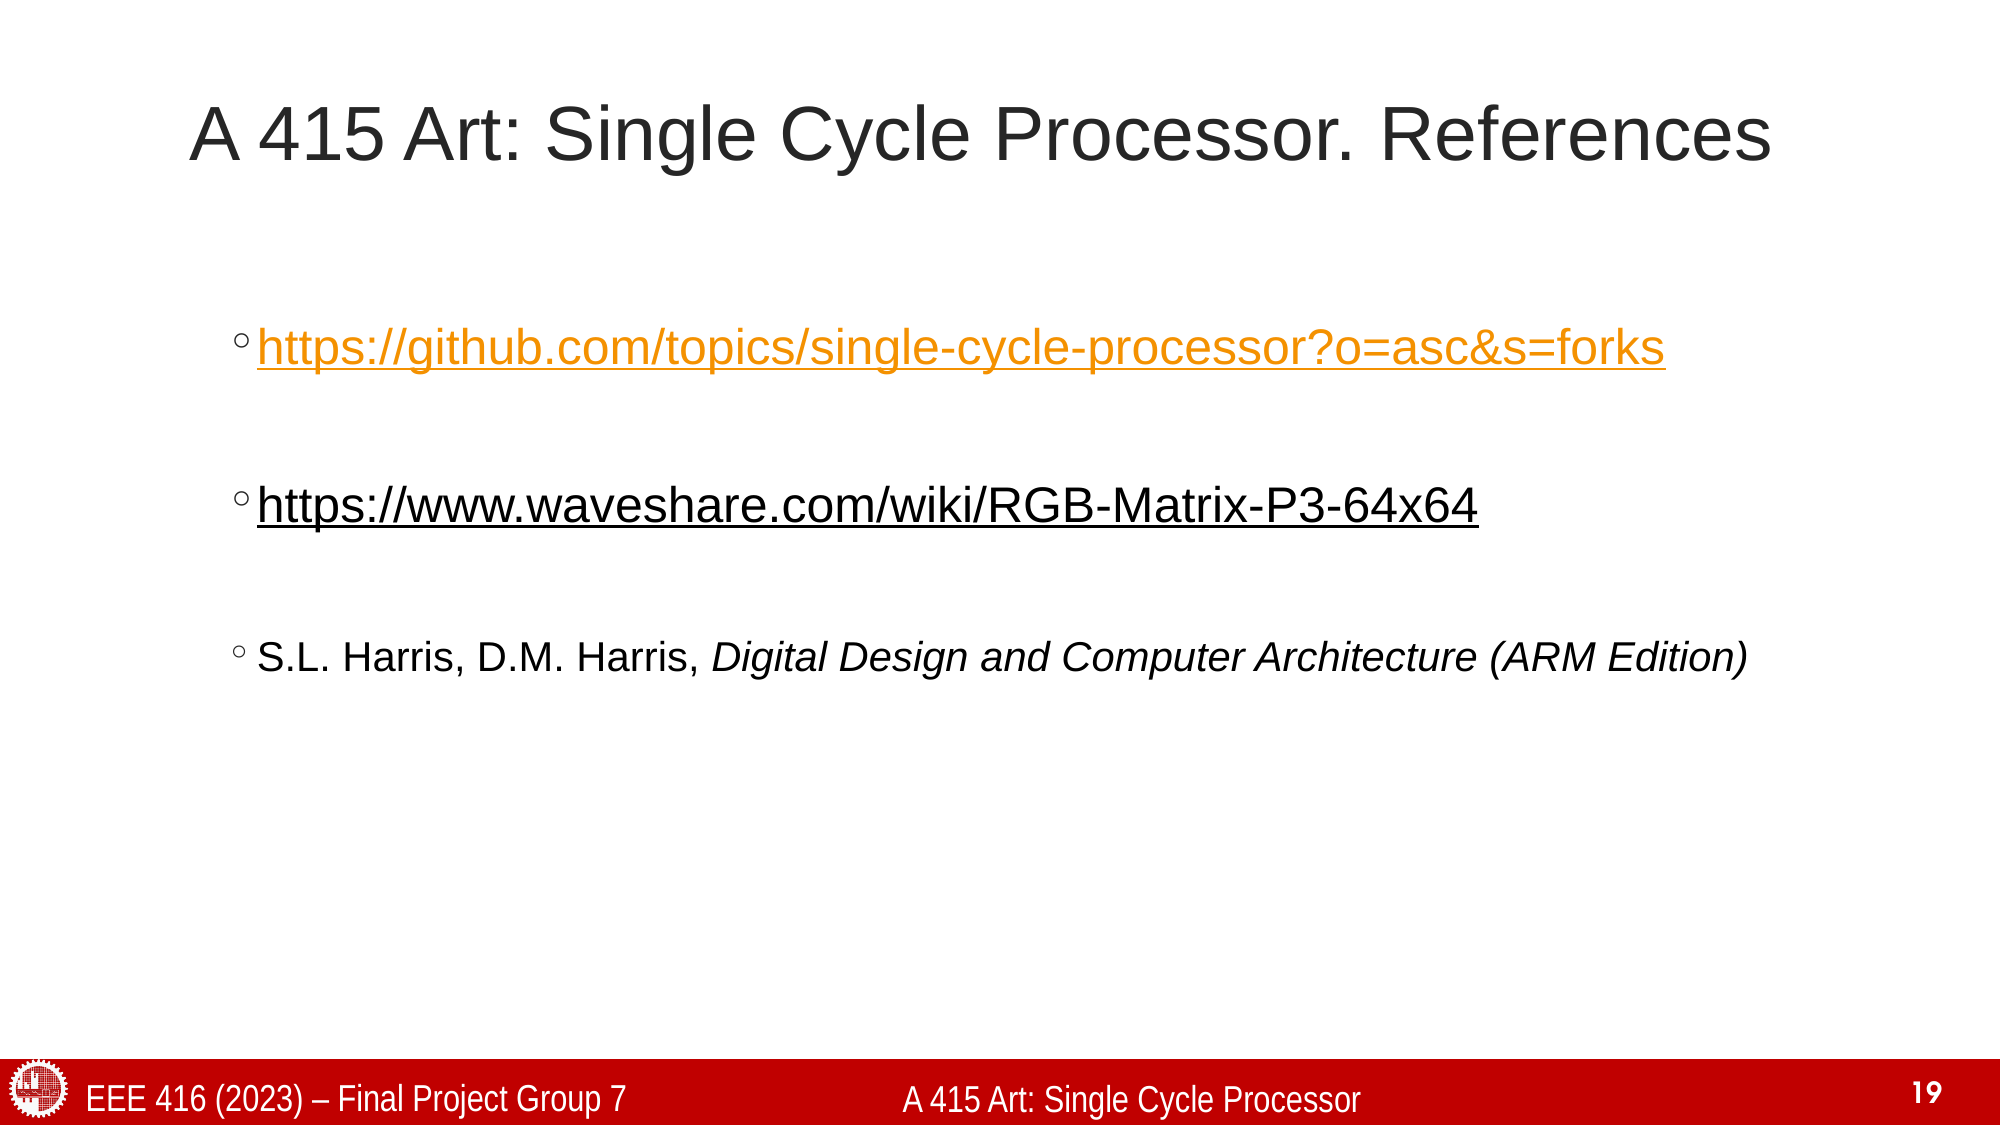

# A 415 Art: Single Cycle Processor. References
https://github.com/topics/single-cycle-processor?o=asc&s=forks

https://www.waveshare.com/wiki/RGB-Matrix-P3-64x64

S.L. Harris, D.M. Harris, Digital Design and Computer Architecture (ARM Edition)

EEE 416 (2023) – Final Project Group 7
19
A 415 Art: Single Cycle Processor